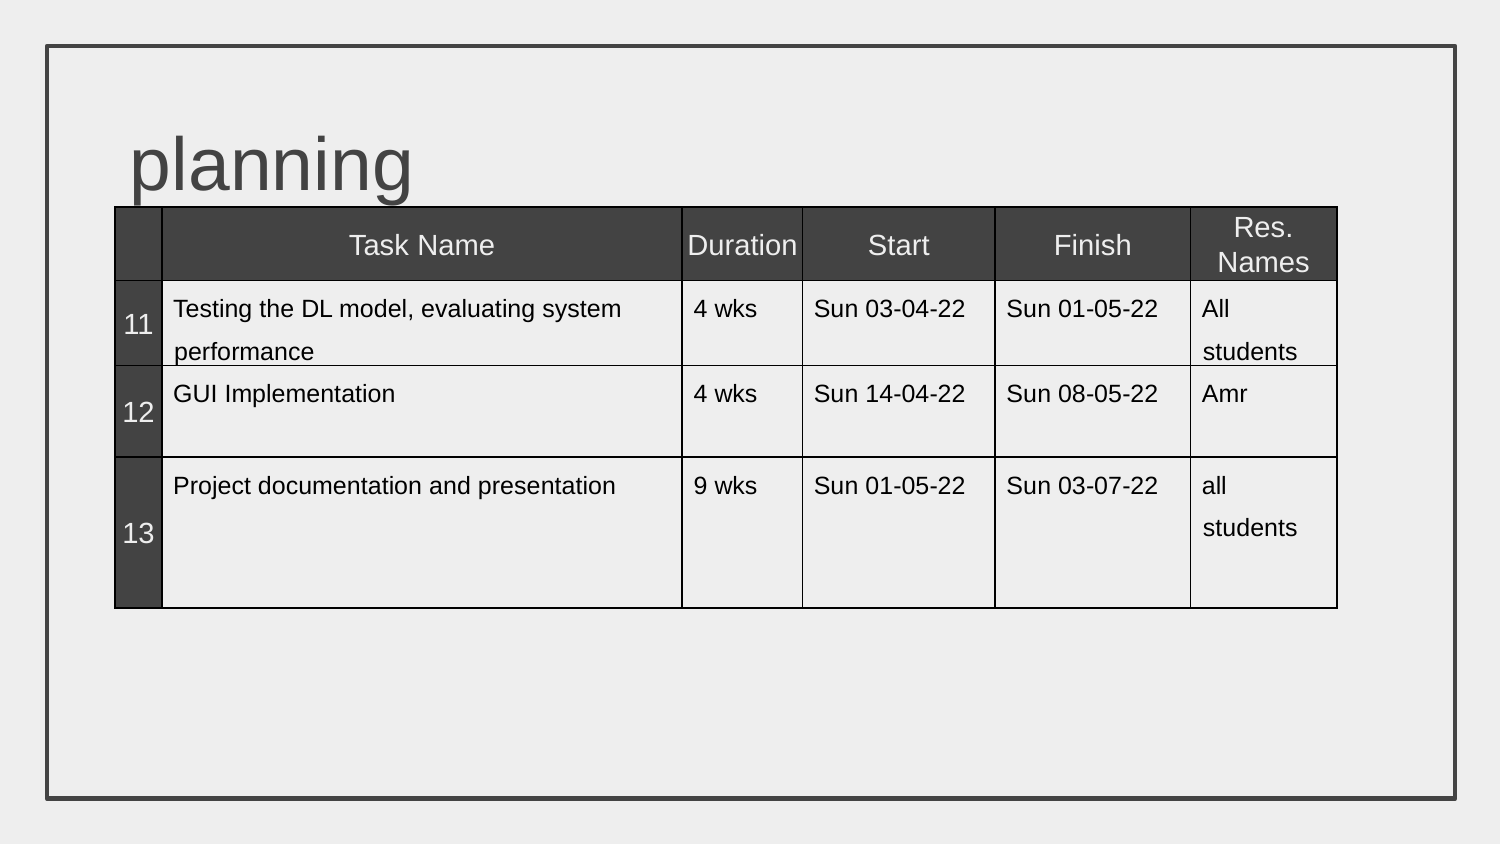

# planning
|  | Task Name | Duration | Start | Finish | Res. Names |
| --- | --- | --- | --- | --- | --- |
| 11 | Testing the DL model, evaluating system performance | 4 wks | Sun 03-04-22 | Sun 01-05-22 | All students |
| 12 | GUI Implementation | 4 wks | Sun 14-04-22 | Sun 08-05-22 | Amr |
| 13 | Project documentation and presentation | 9 wks | Sun 01-05-22 | Sun 03-07-22 | all students |